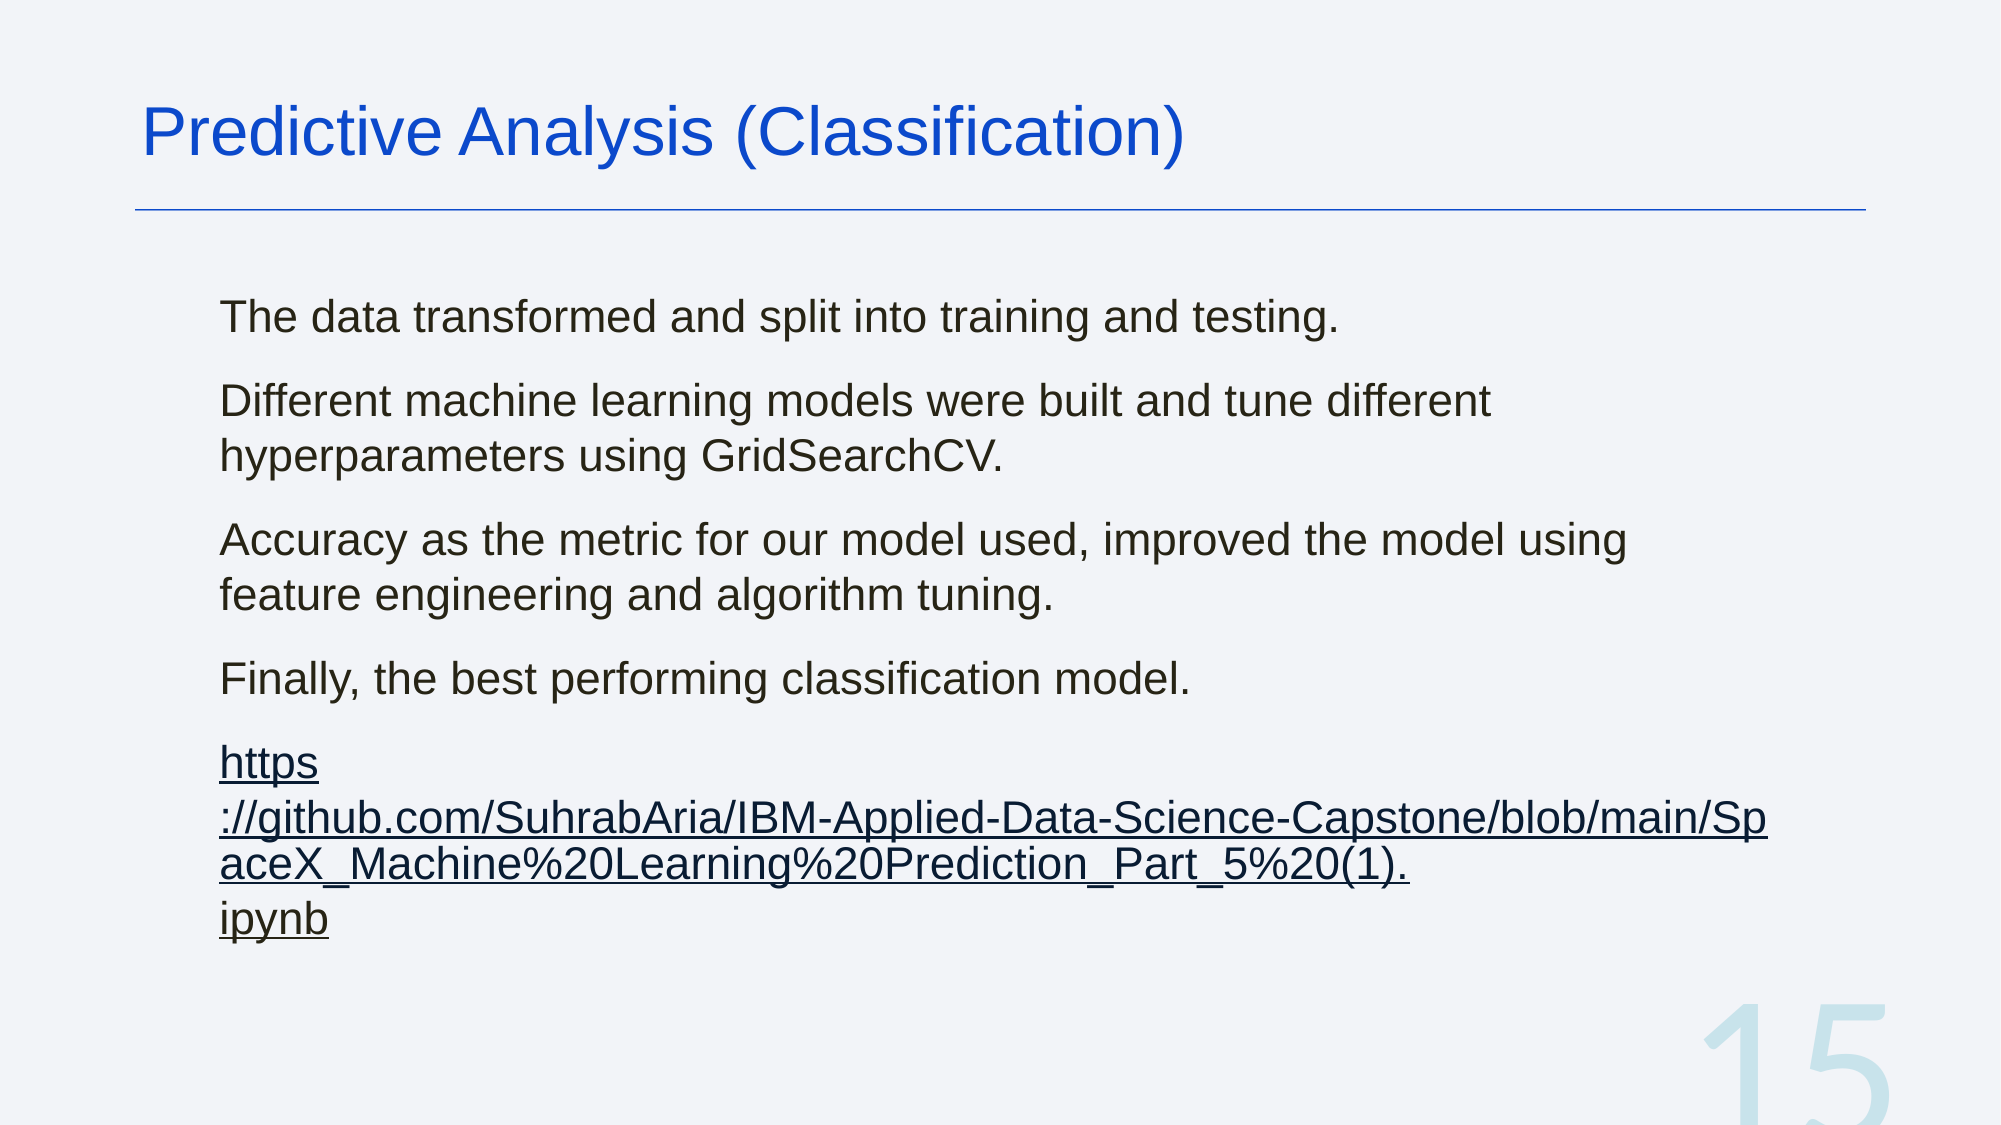

Predictive Analysis (Classification)
The data transformed and split into training and testing.
Different machine learning models were built and tune different hyperparameters using GridSearchCV.
Accuracy as the metric for our model used, improved the model using feature engineering and algorithm tuning.
Finally, the best performing classification model.
https://github.com/SuhrabAria/IBM-Applied-Data-Science-Capstone/blob/main/SpaceX_Machine%20Learning%20Prediction_Part_5%20(1).ipynb
15